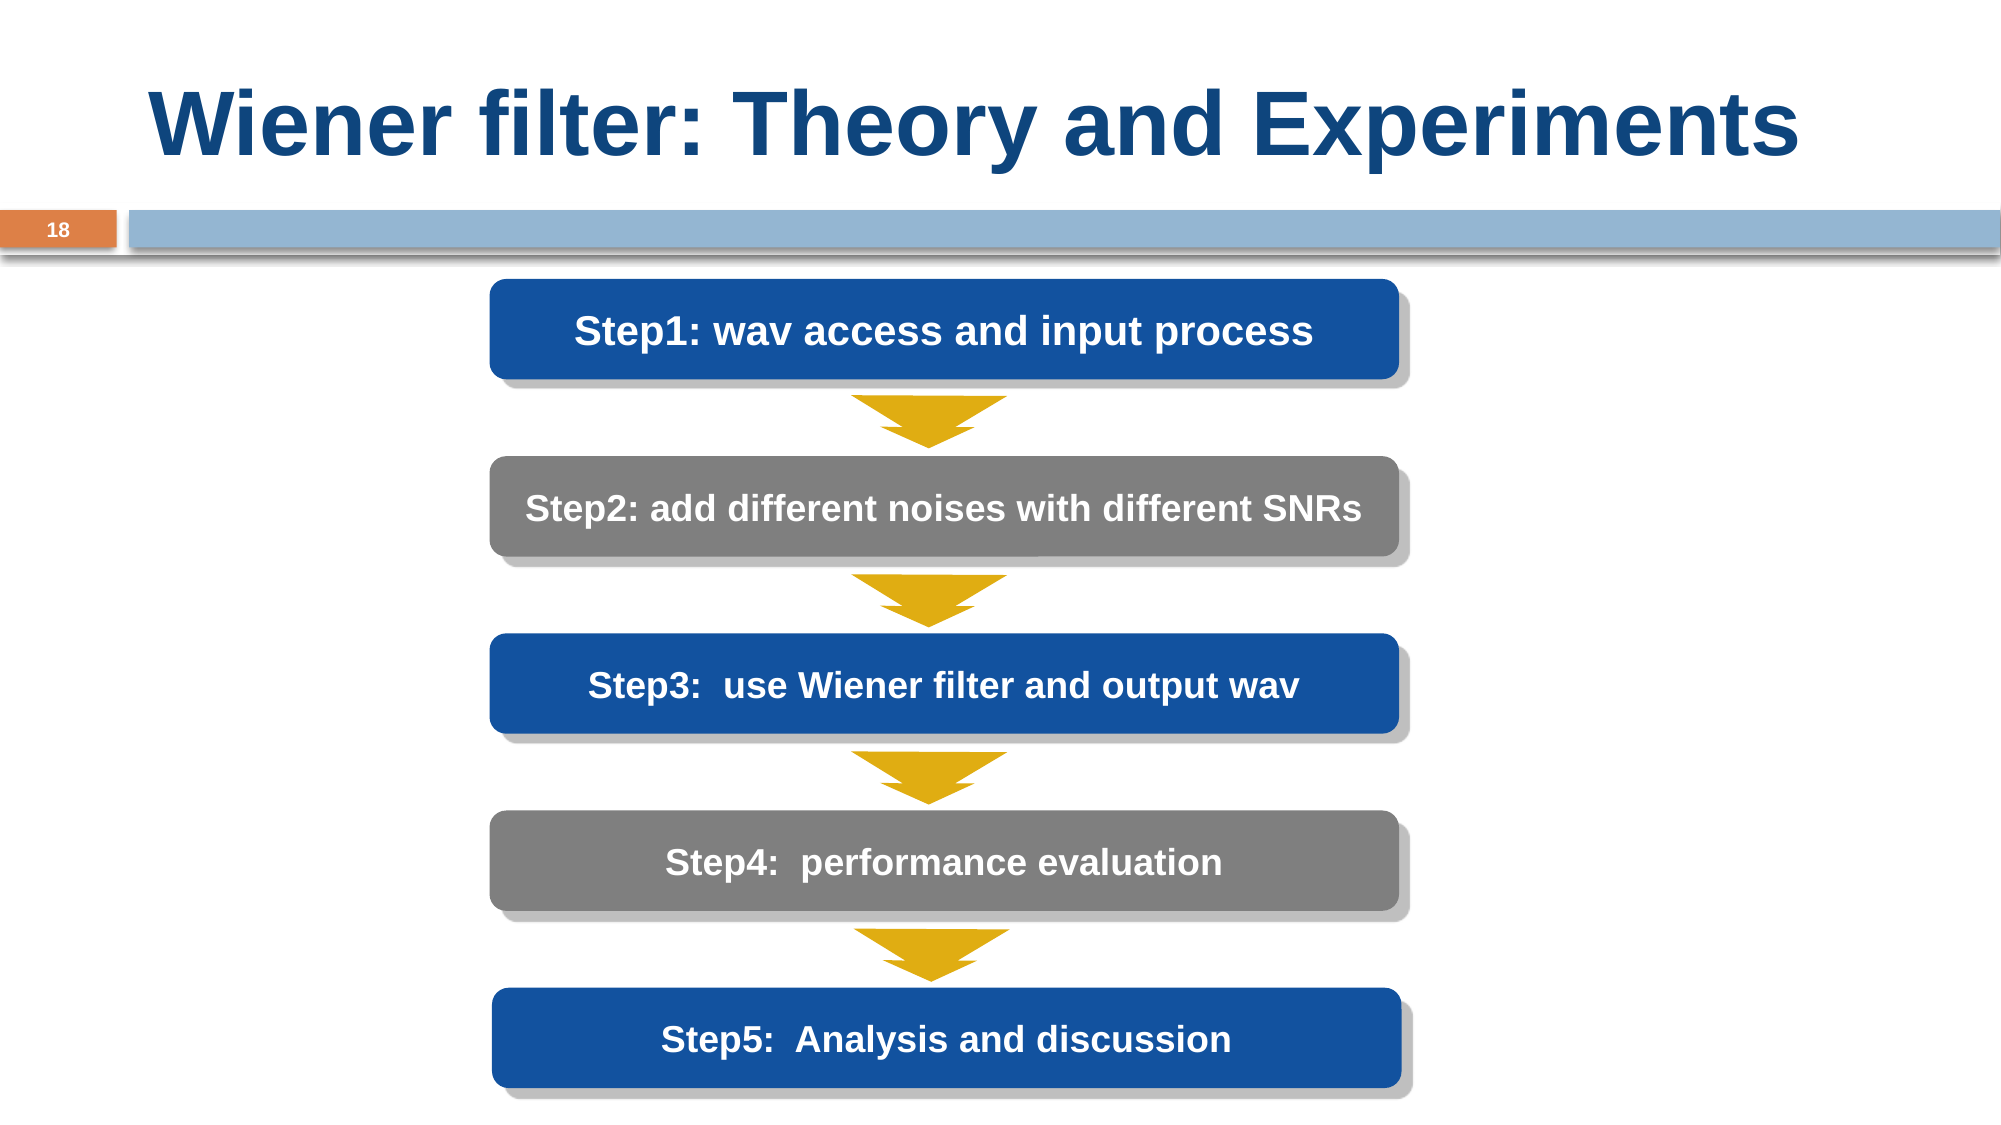

# Wiener filter: Theory and Experiments
18
Step1: wav access and input process

Step2: add different noises with different SNRs

Step3:  use Wiener filter and output wav

Step4:  performance evaluation

Step5:  Analysis and discussion